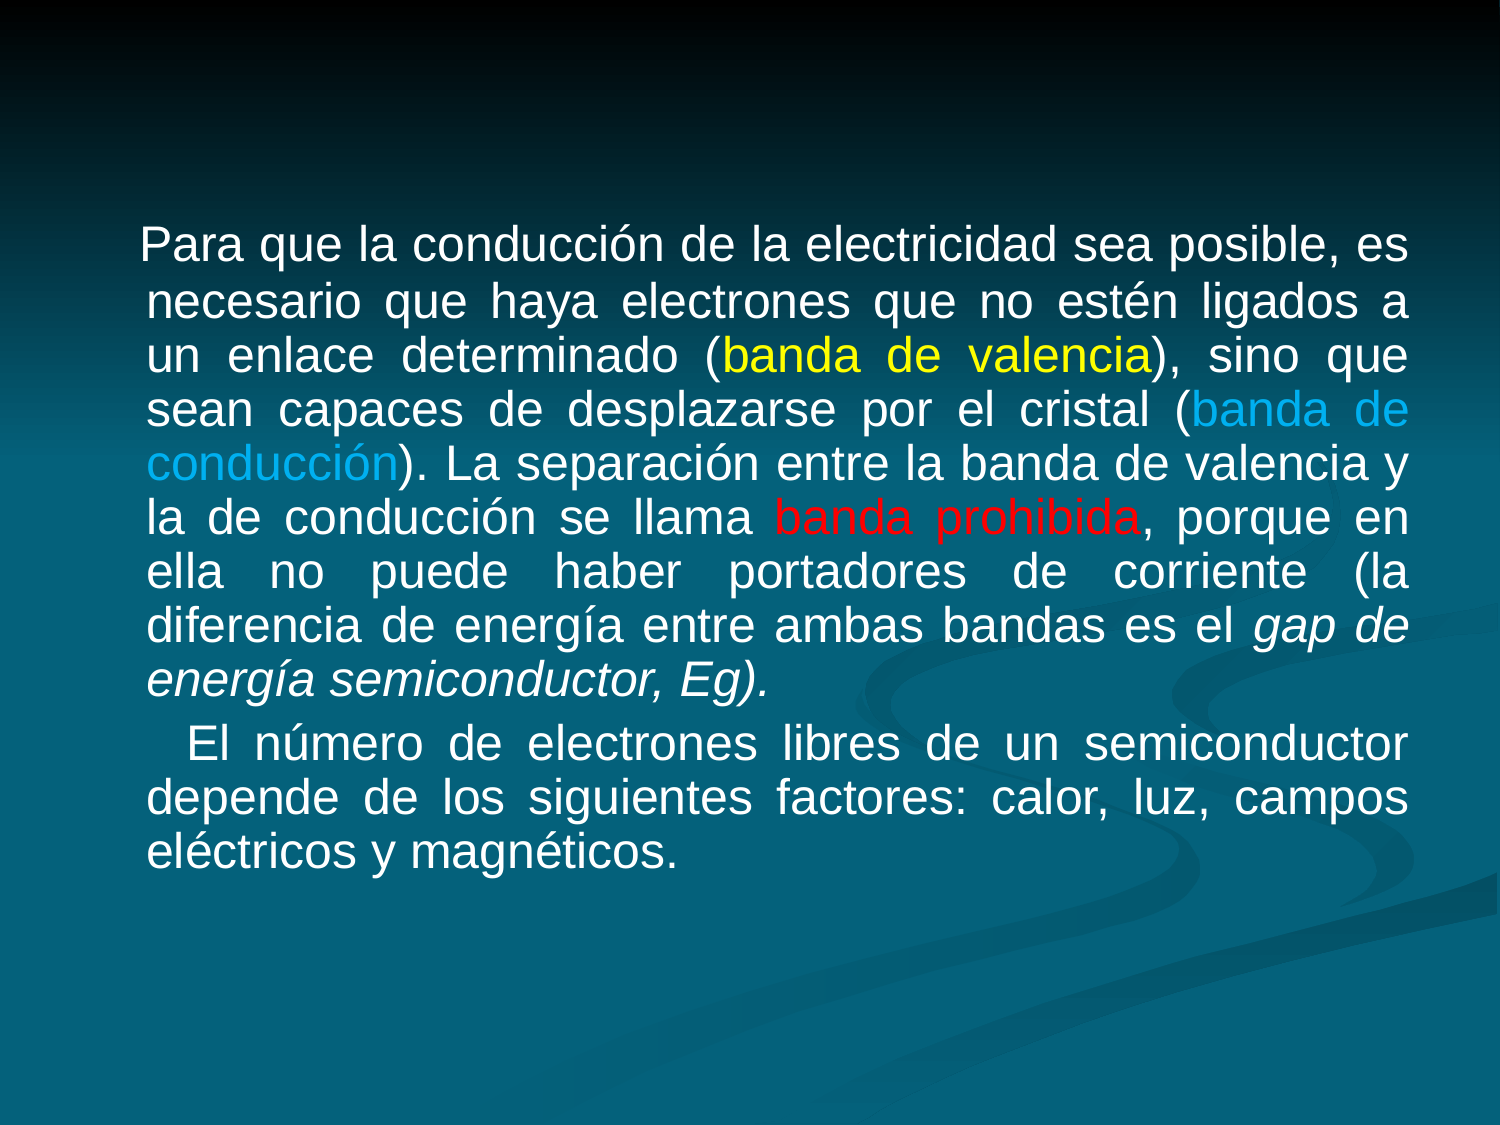

Para que la conducción de la electricidad sea posible, es necesario que haya electrones que no estén ligados a un enlace determinado (banda de valencia), sino que sean capaces de desplazarse por el cristal (banda de conducción). La separación entre la banda de valencia y la de conducción se llama banda prohibida, porque en ella no puede haber portadores de corriente (la diferencia de energía entre ambas bandas es el gap de energía semiconductor, Eg).
    El número de electrones libres de un semiconductor depende de los siguientes factores: calor, luz, campos eléctricos y magnéticos.